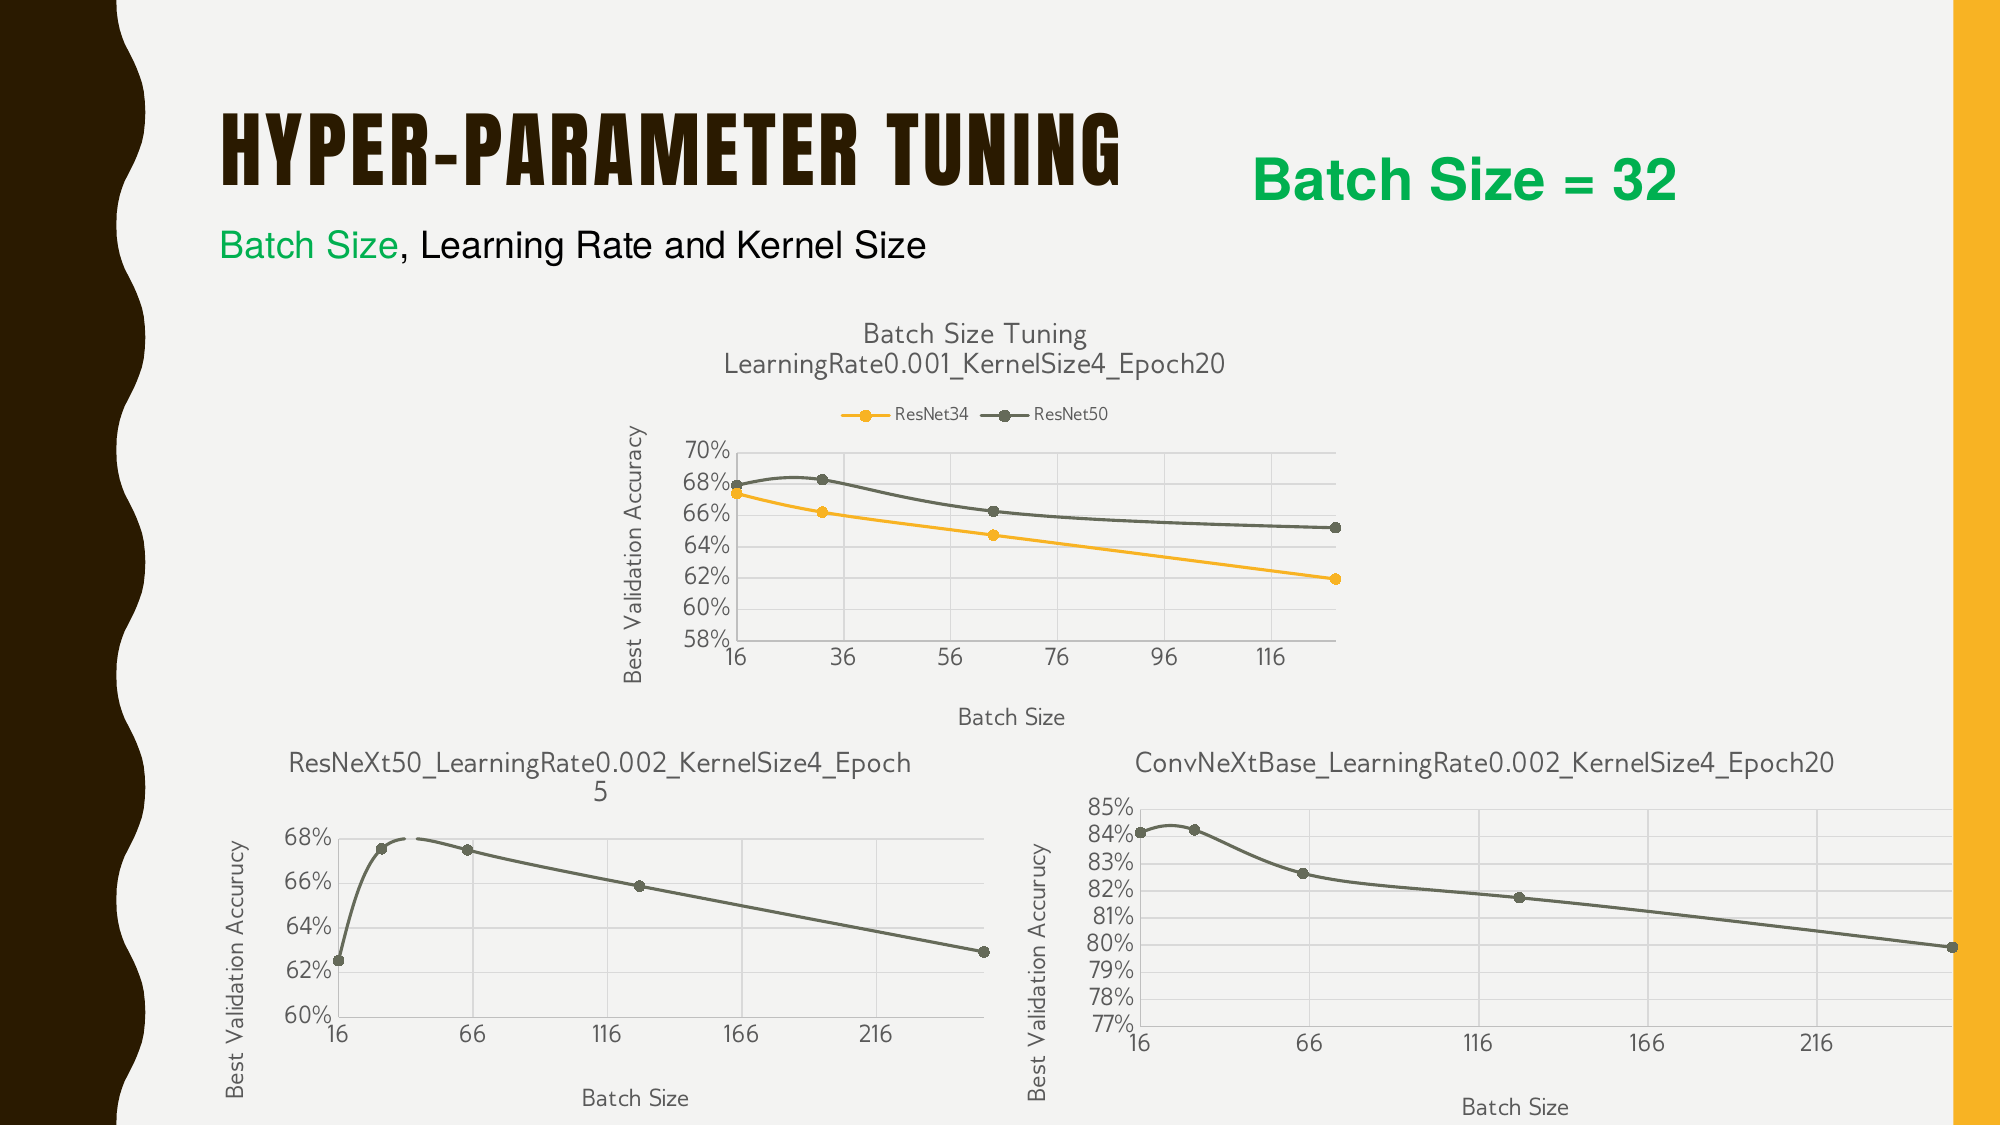

Hyper-Parameter Tuning
Batch Size = 32
Batch Size, Learning Rate and Kernel Size

### Chart: Batch Size Tuning
LearningRate0.001_KernelSize4_Epoch20

| Category |  |  |
|---|---|---|

### Chart: ResNeXt50_LearningRate0.002_KernelSize4_Epoch5

| Category |  |
|---|---|

### Chart: ConvNeXtBase_LearningRate0.002_KernelSize4_Epoch20

| Category |  |
|---|---|